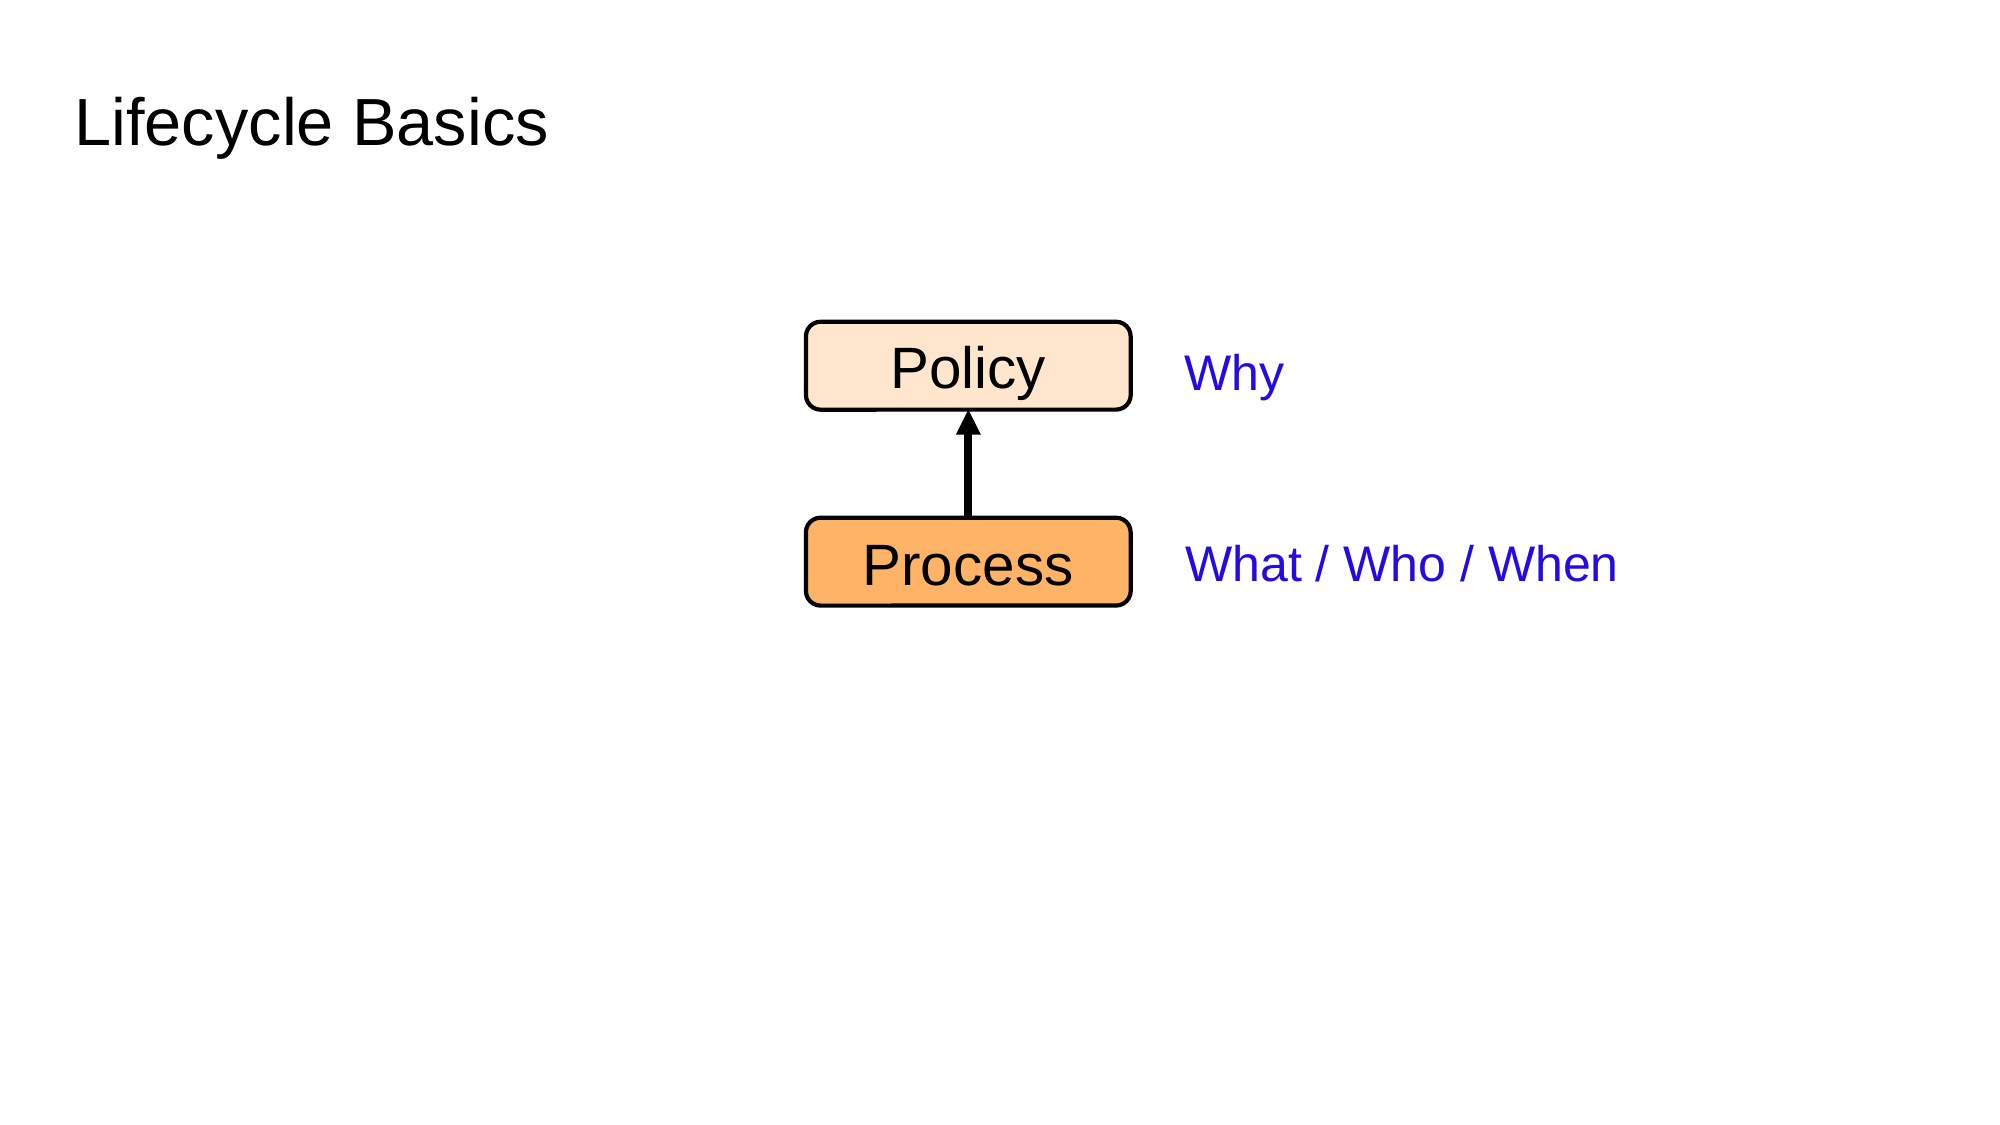

# Lifecycle Basics
Policy
Why
Process
What / Who / When